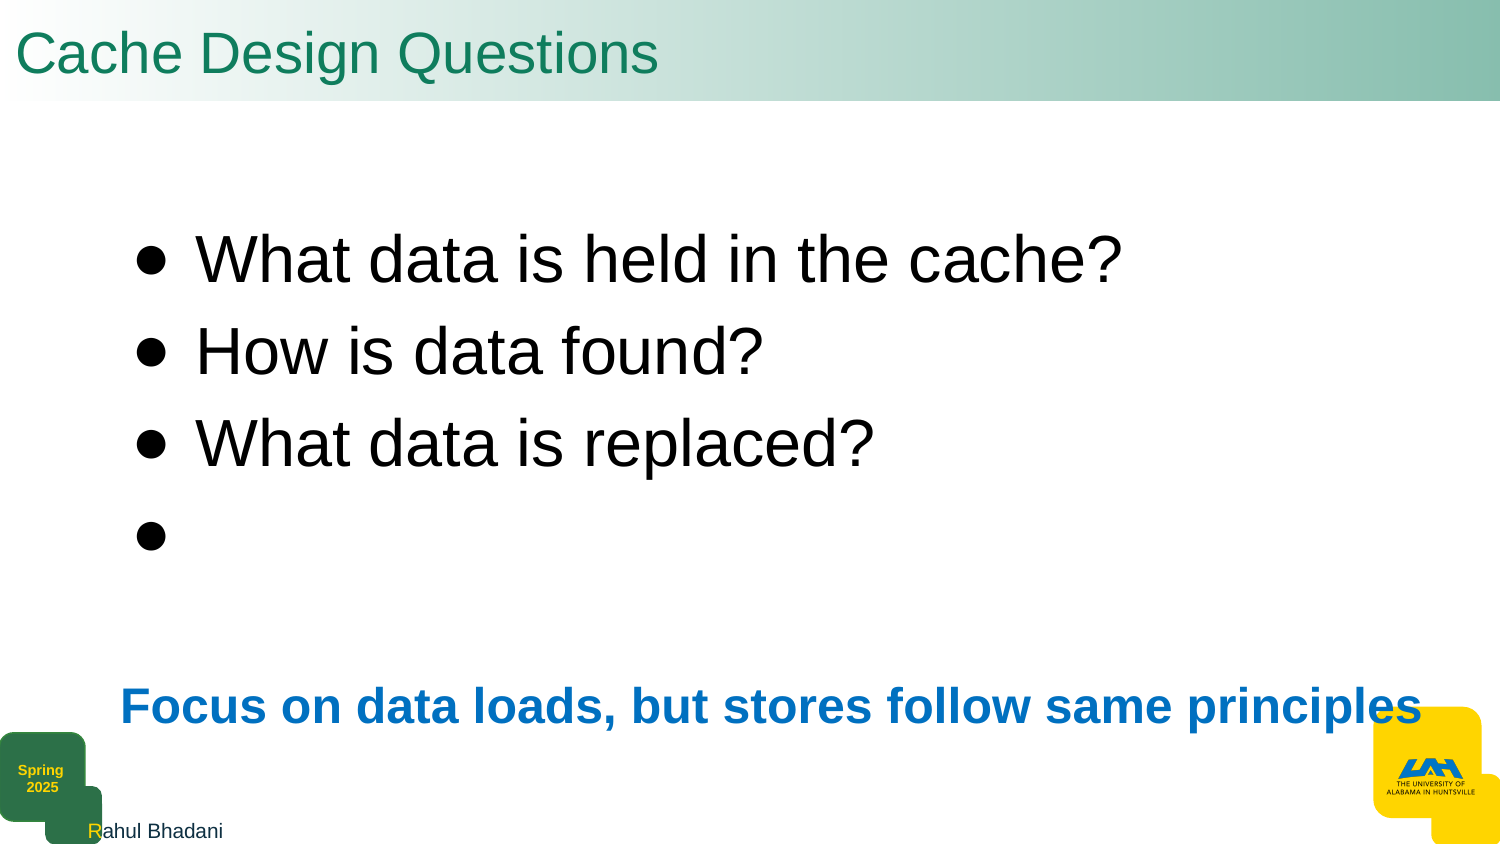

# Cache Design Questions​
What data is held in the cache?​
How is data found?​
What data is replaced?​
​
​
Focus on data loads, but stores follow same principles​